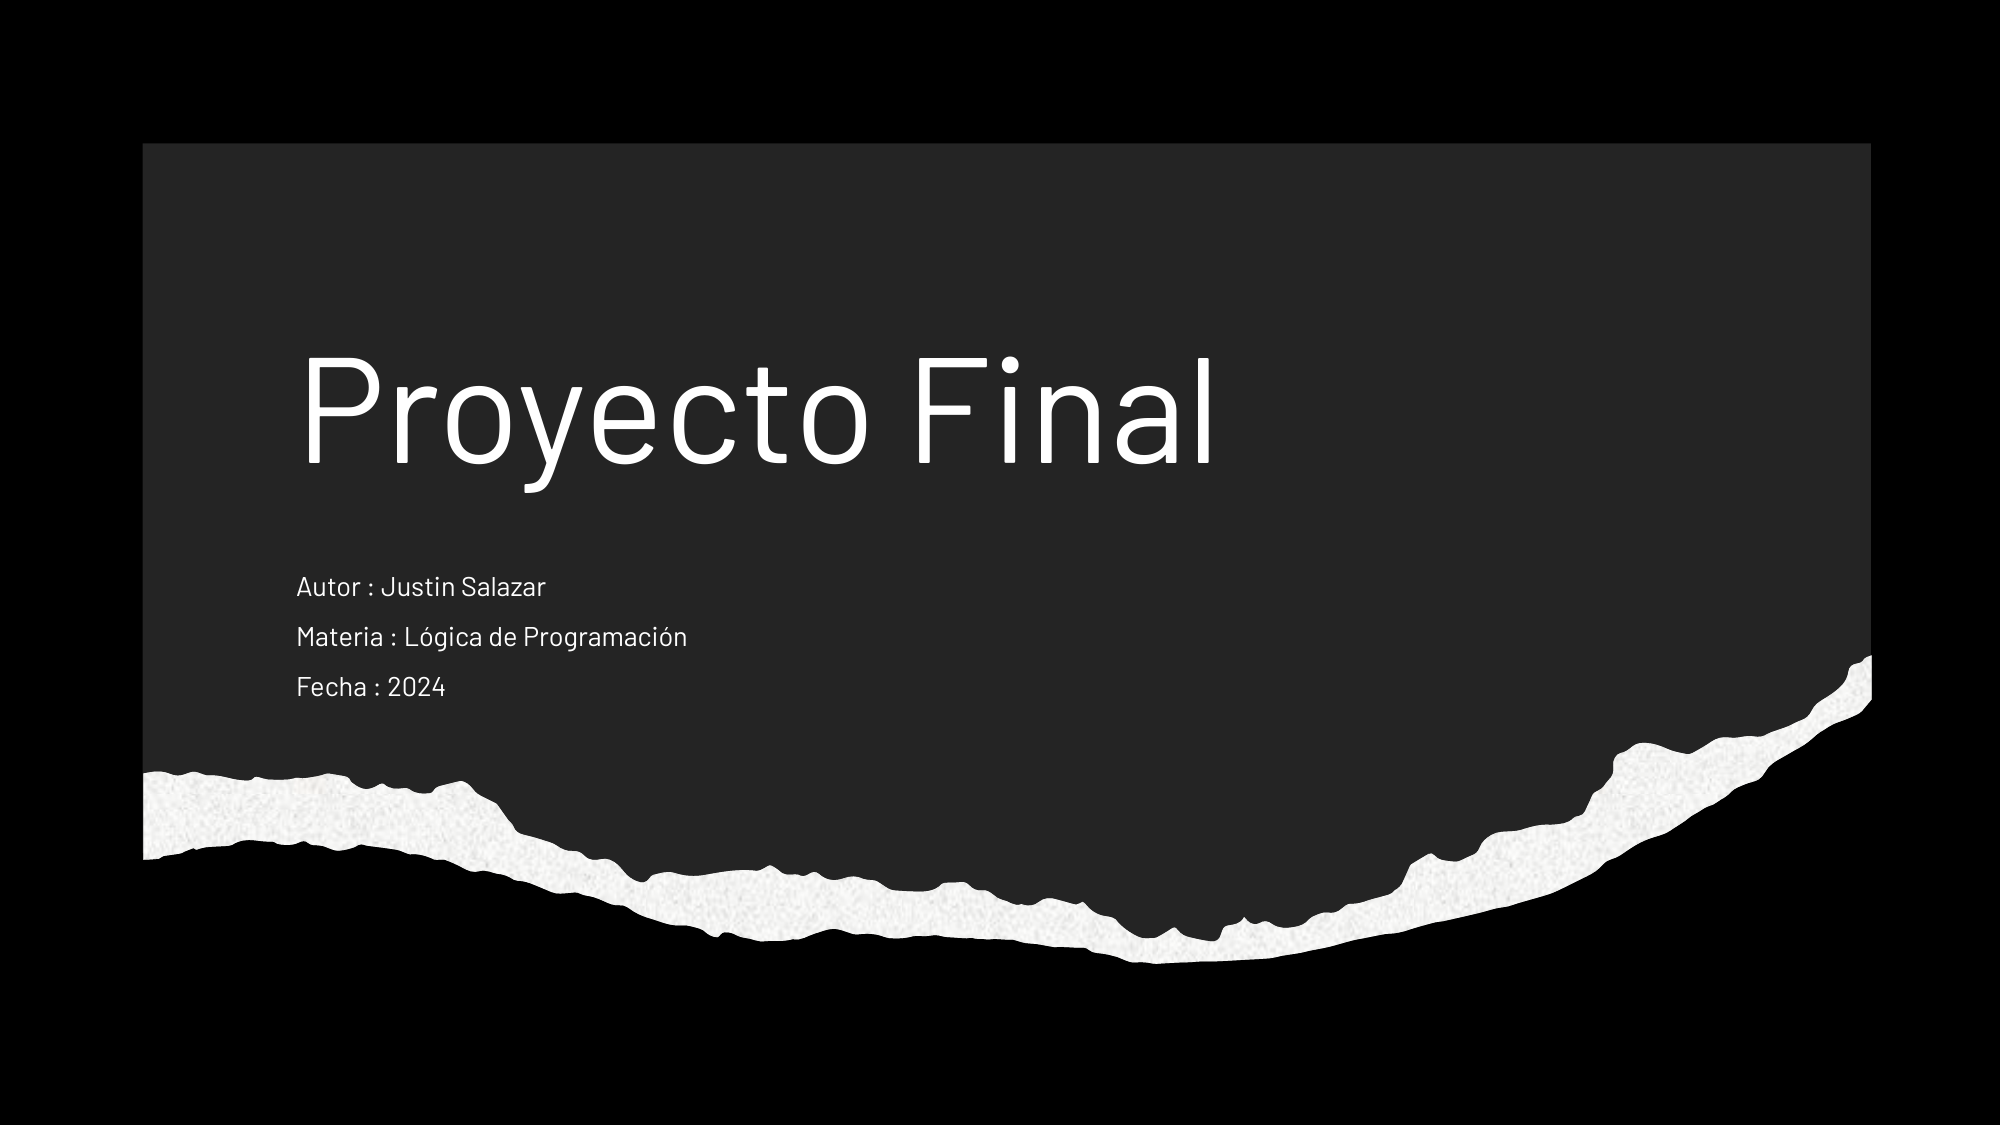

# Proyecto Final
Autor : Justin Salazar
Materia : Lógica de Programación
Fecha : 2024